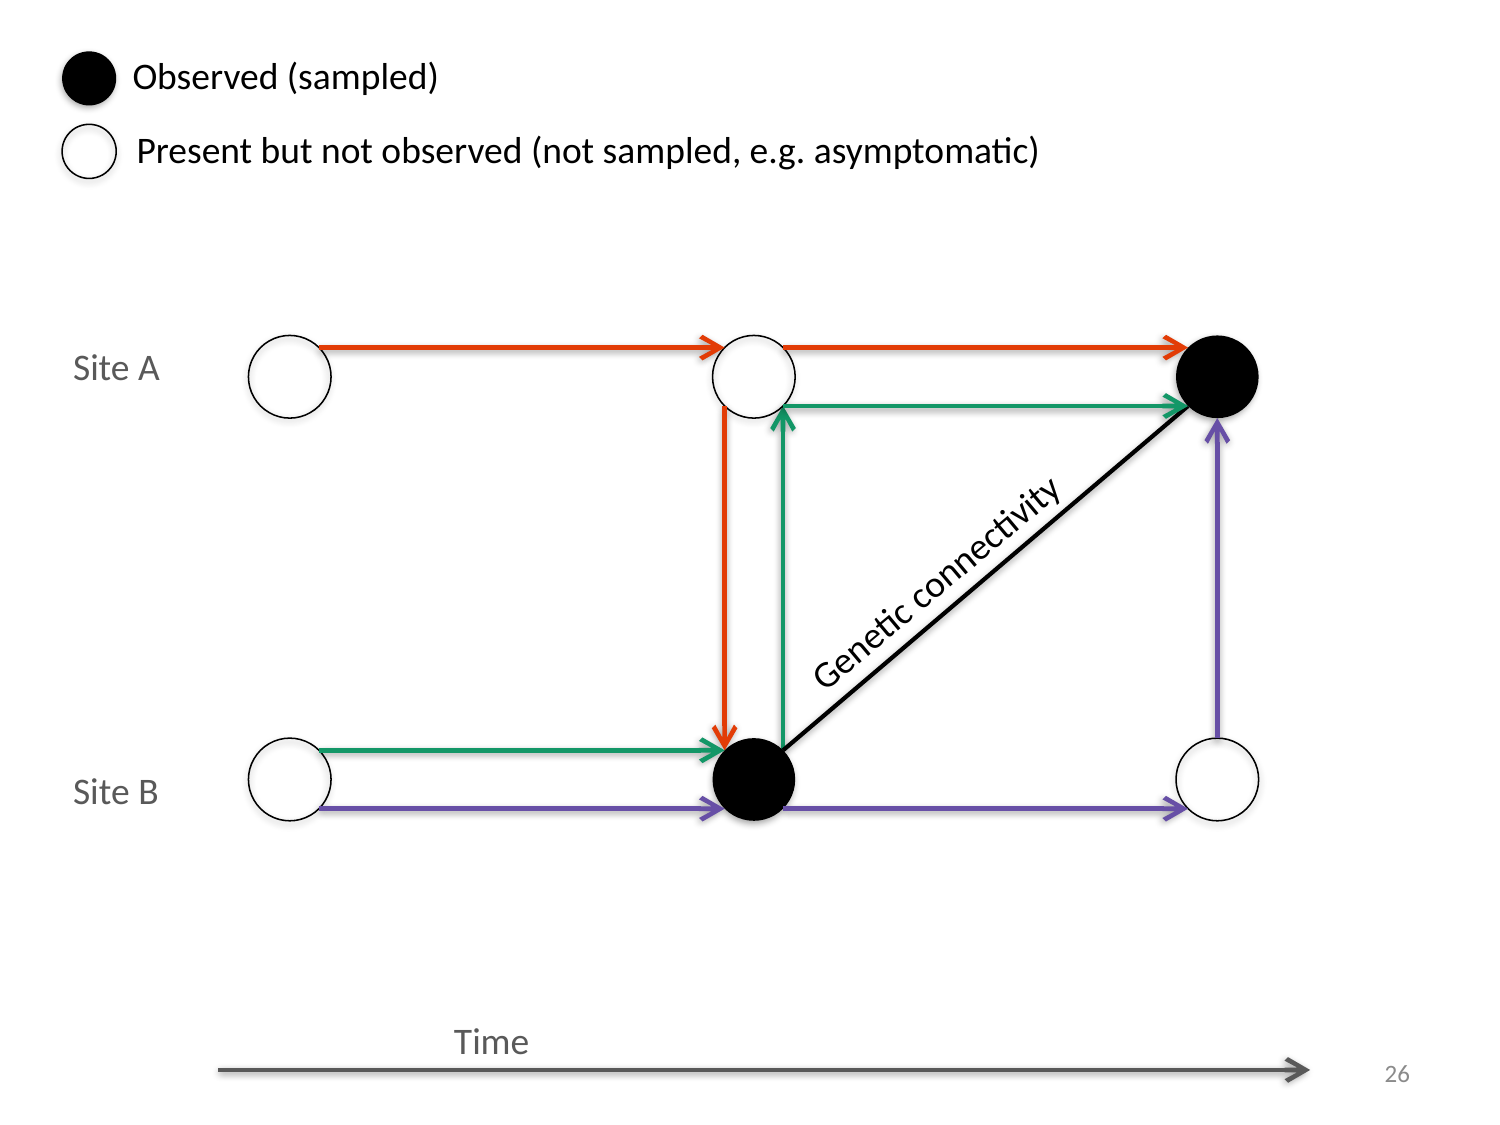

Observed (sampled)

Present but not observed (not sampled, e.g. asymptomatic)

Site A

Genetic connectivity

Site B
Time
26